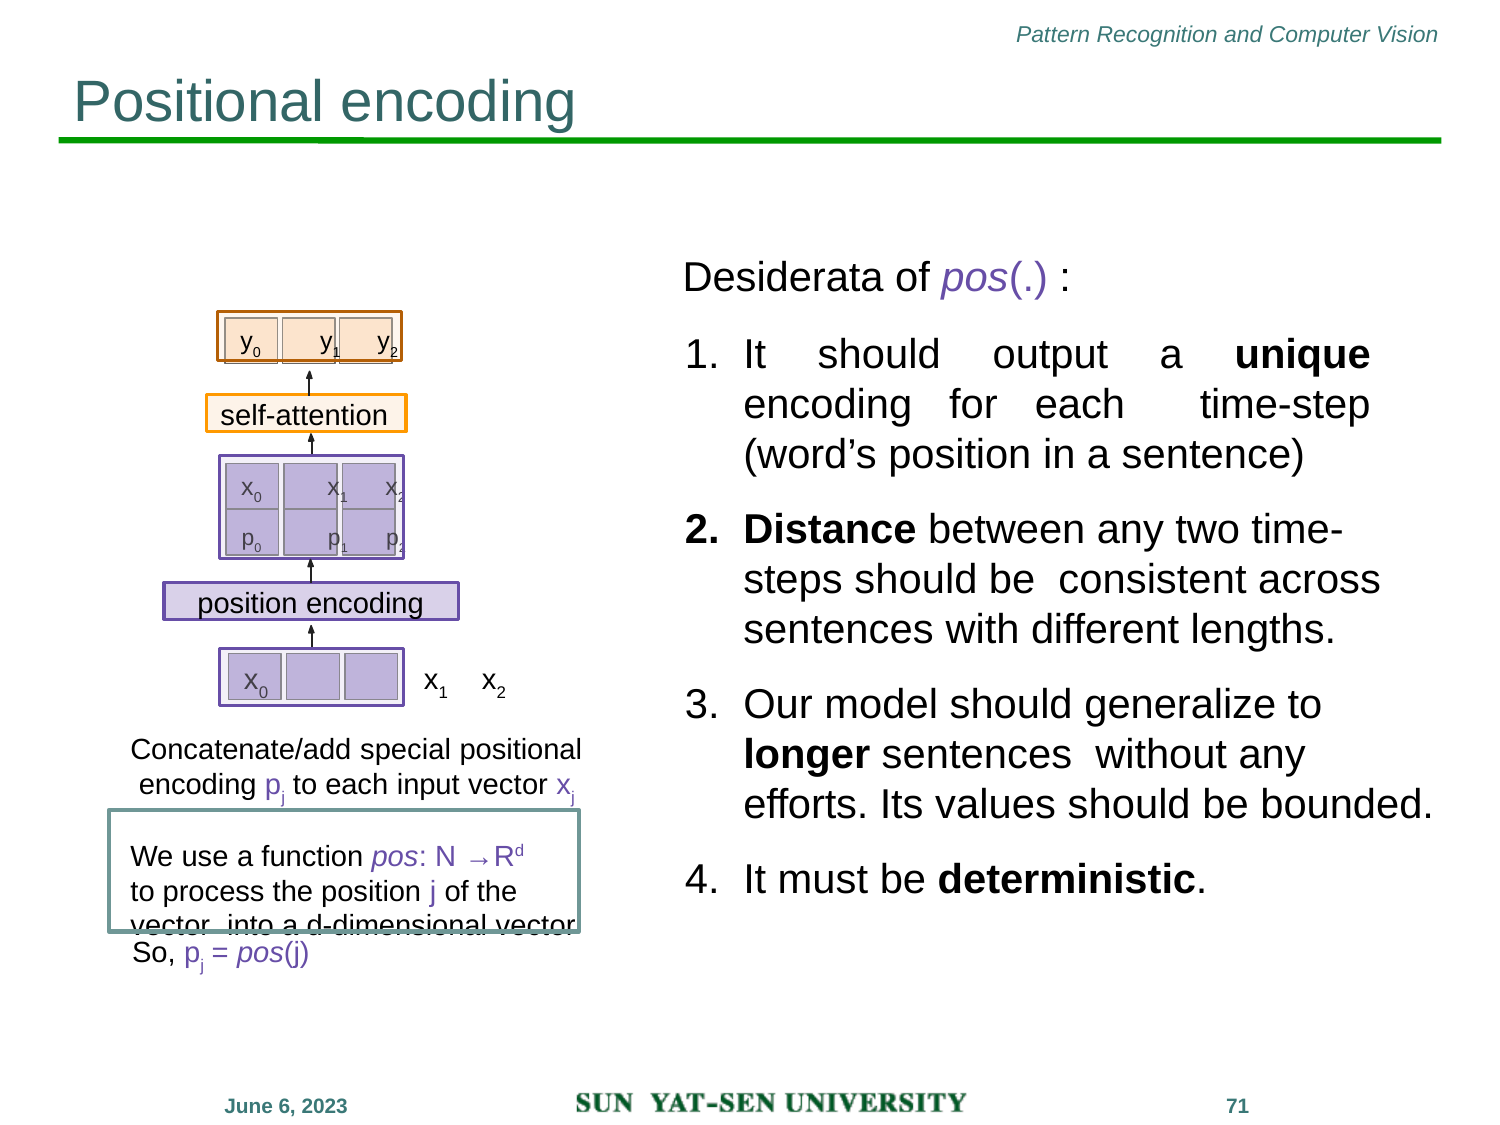

# Positional encoding
Desiderata of pos(.) :
y0	y1	y2

It should output a unique encoding for each  time-step (word’s position in a sentence)
Distance between any two time-steps should be  consistent across sentences with different lengths.
Our model should generalize to longer sentences  without any efforts. Its values should be bounded.
It must be deterministic.

self-attention

x0	x1	x2
p0	p1	p2

position encoding

x0	x1	x2
Concatenate/add special positional  encoding pj to each input vector xj
We use a function pos: N →Rd
to process the position j of the vector  into a d-dimensional vector

So, pj = pos(j)